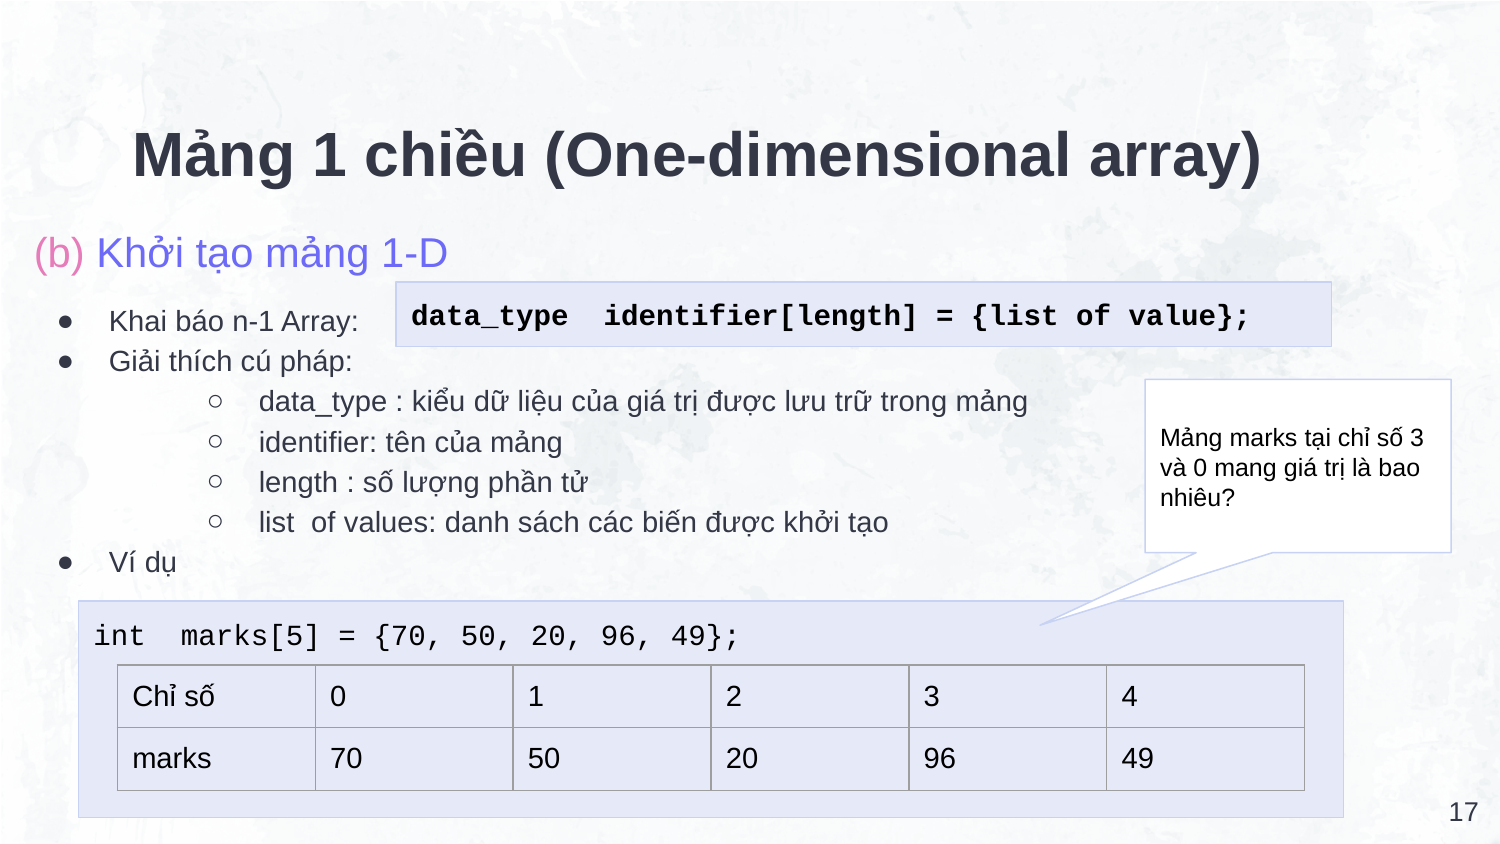

# Mảng 1 chiều (One-dimensional array)
(b) Khởi tạo mảng 1-D
Khai báo n-1 Array:
Giải thích cú pháp:
data_type : kiểu dữ liệu của giá trị được lưu trữ trong mảng
identifier: tên của mảng
length : số lượng phần tử
list  of values: danh sách các biến được khởi tạo
Ví dụ
data_type  identifier[length] = {list of value};
Mảng marks tại chỉ số 3 và 0 mang giá trị là bao nhiêu?
int  marks[5] = {70, 50, 20, 96, 49};
| Chỉ số | 0 | 1 | 2 | 3 | 4 |
| --- | --- | --- | --- | --- | --- |
| marks | 70 | 50 | 20 | 96 | 49 |
17